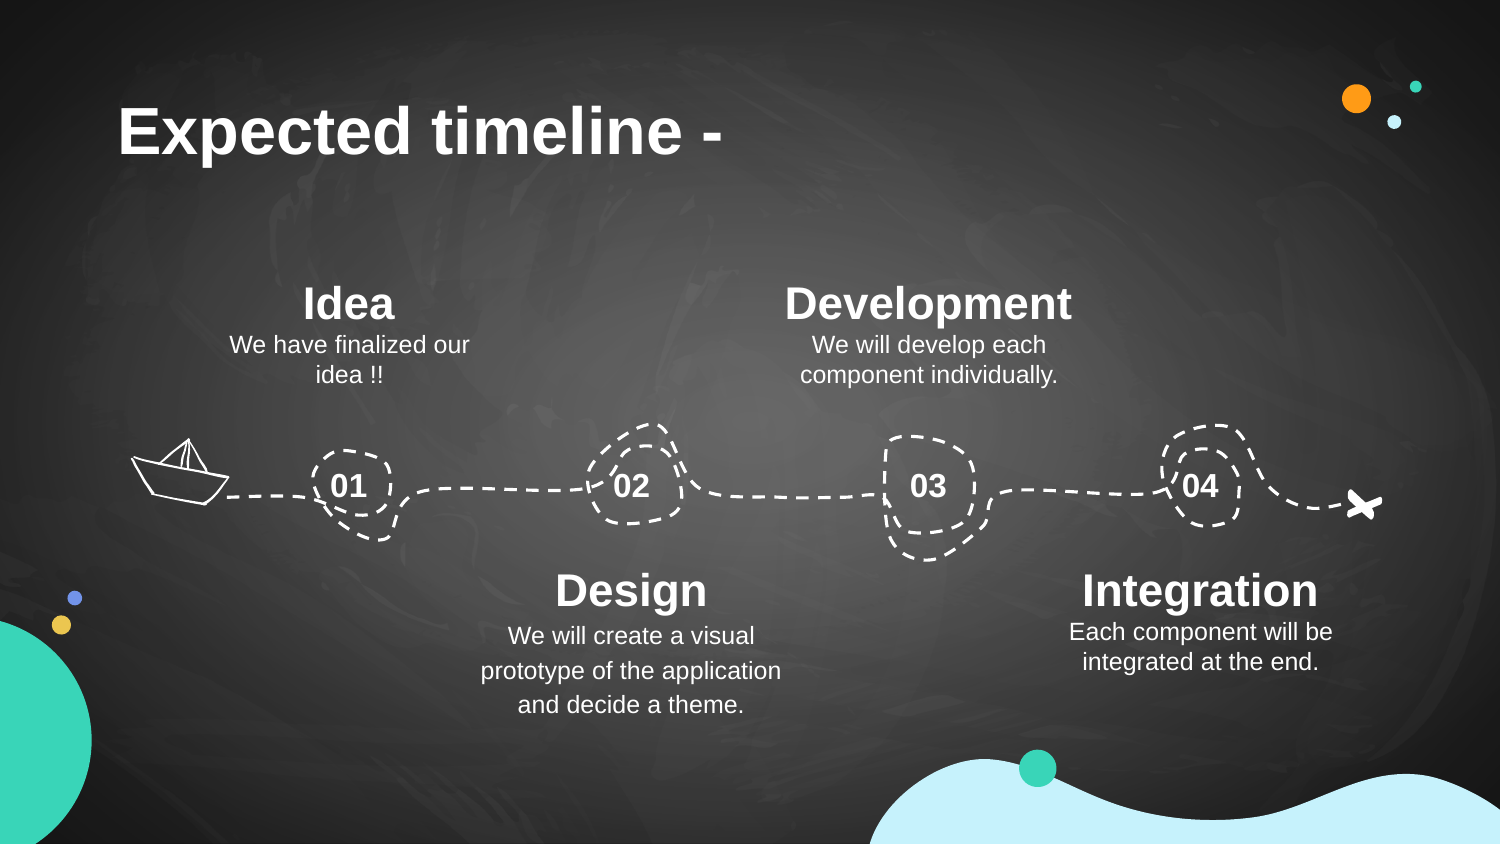

# Expected timeline -
Idea
Development
We have finalized our idea !!
We will develop each component individually.

01
02
03
04

Design
Integration
We will create a visual prototype of the application and decide a theme.
Each component will be integrated at the end.